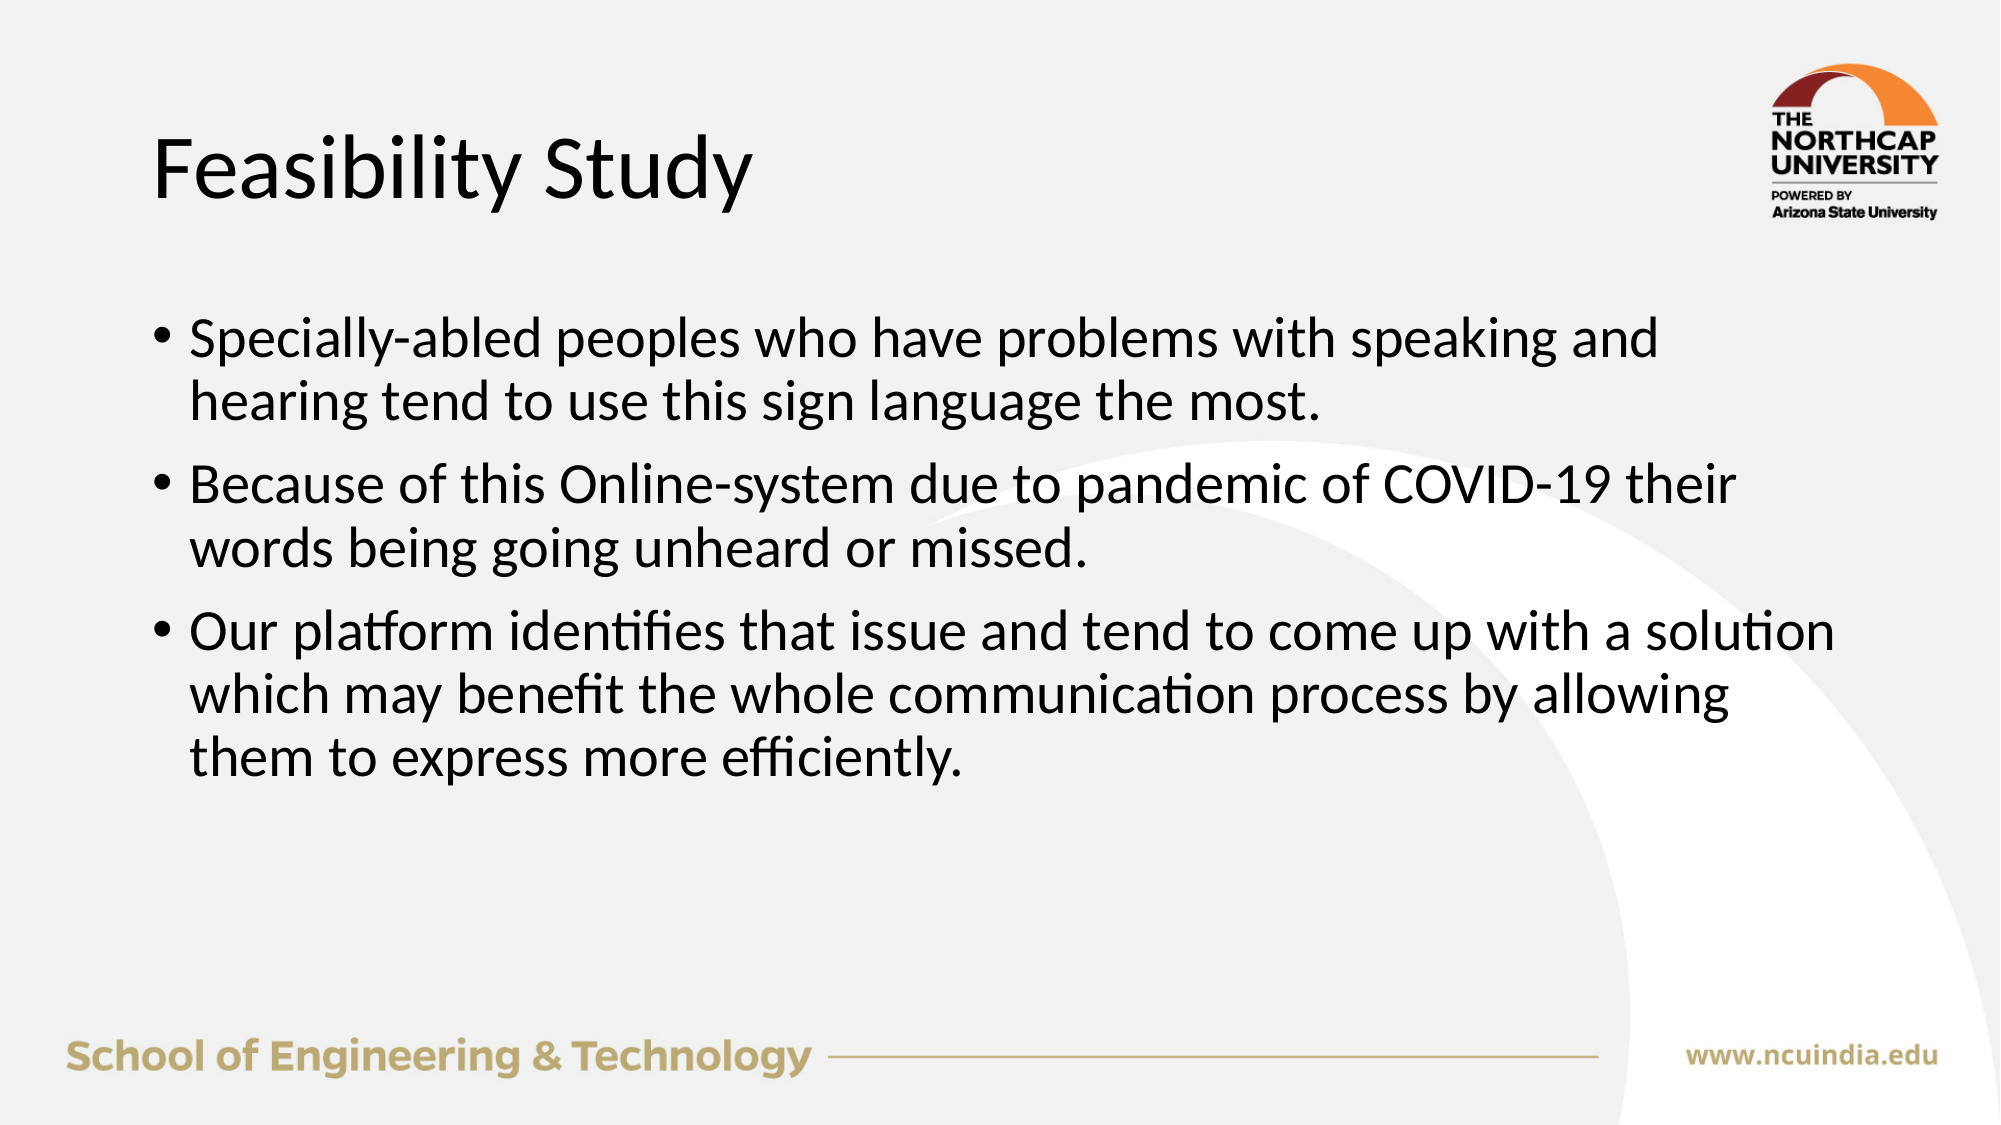

# Feasibility Study
Specially-abled peoples who have problems with speaking and hearing tend to use this sign language the most.
Because of this Online-system due to pandemic of COVID-19 their words being going unheard or missed.
Our platform identifies that issue and tend to come up with a solution which may benefit the whole communication process by allowing them to express more efficiently.